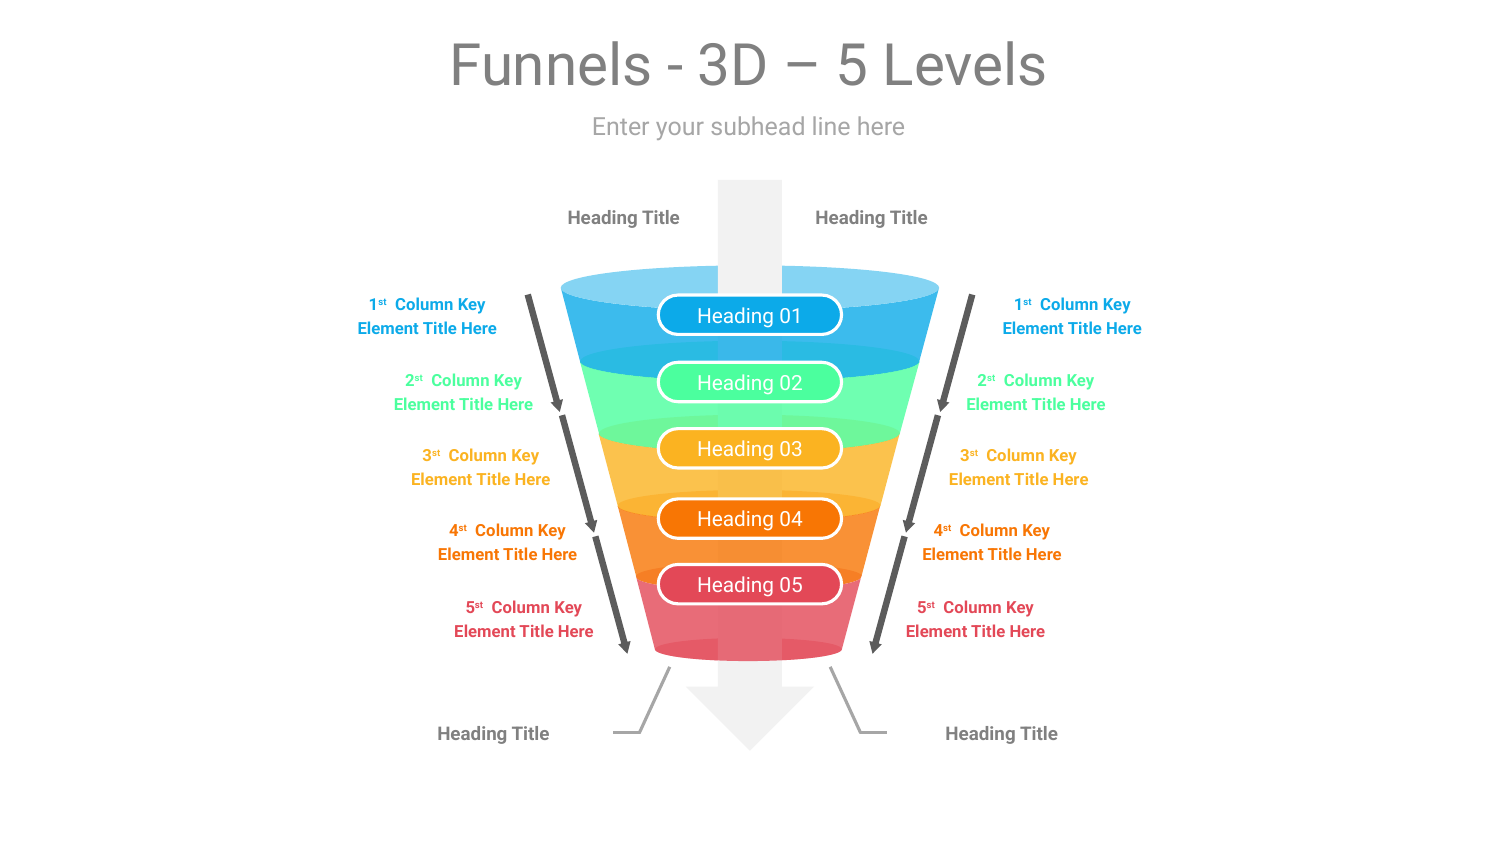

# Funnels - 3D – 5 Levels
Enter your subhead line here

Heading Title
Heading Title
1st  Column Key Element Title Here
1st  Column Key Element Title Here
Heading 01

Heading 02
2st  Column Key Element Title Here
2st  Column Key Element Title Here
Heading 03
3st  Column Key Element Title Here
3st  Column Key Element Title Here

Heading 04
4st  Column Key Element Title Here
4st  Column Key Element Title Here
Heading 05

5st  Column Key Element Title Here
5st  Column Key Element Title Here
Heading Title
Heading Title